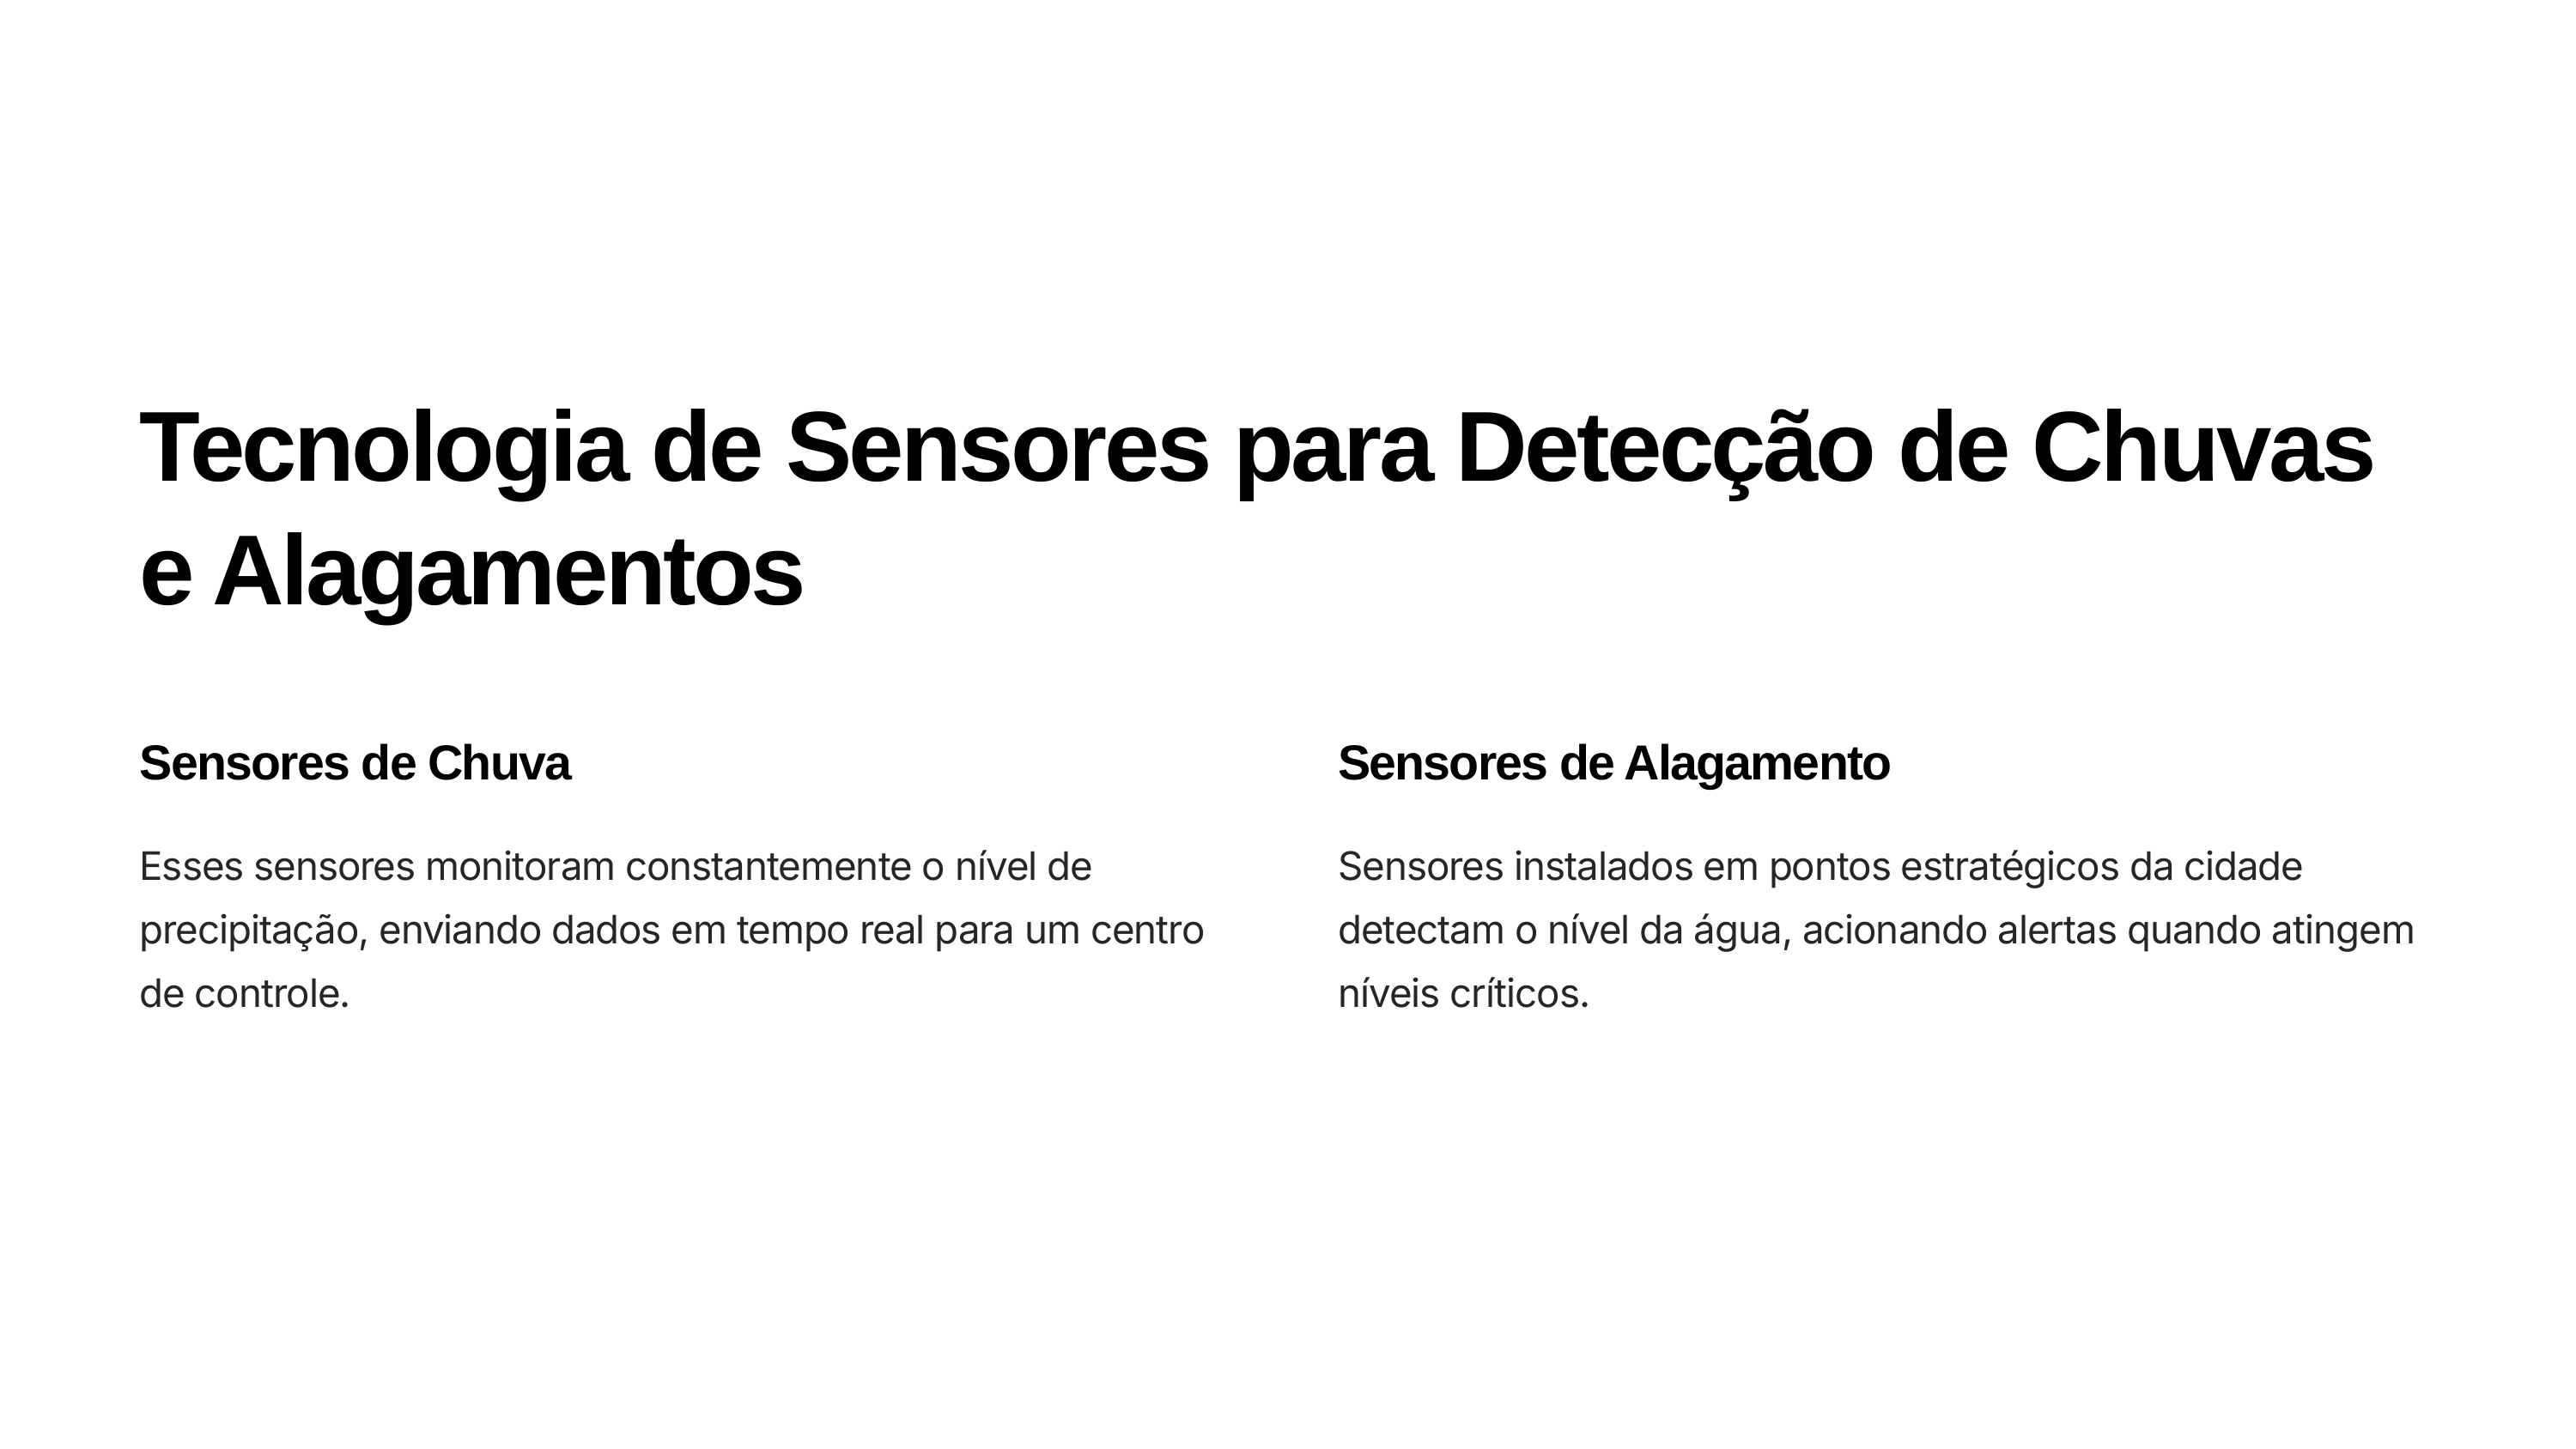

Tecnologia de Sensores para Detecção de Chuvas e Alagamentos
Sensores de Chuva
Sensores de Alagamento
Esses sensores monitoram constantemente o nível de precipitação, enviando dados em tempo real para um centro de controle.
Sensores instalados em pontos estratégicos da cidade detectam o nível da água, acionando alertas quando atingem níveis críticos.